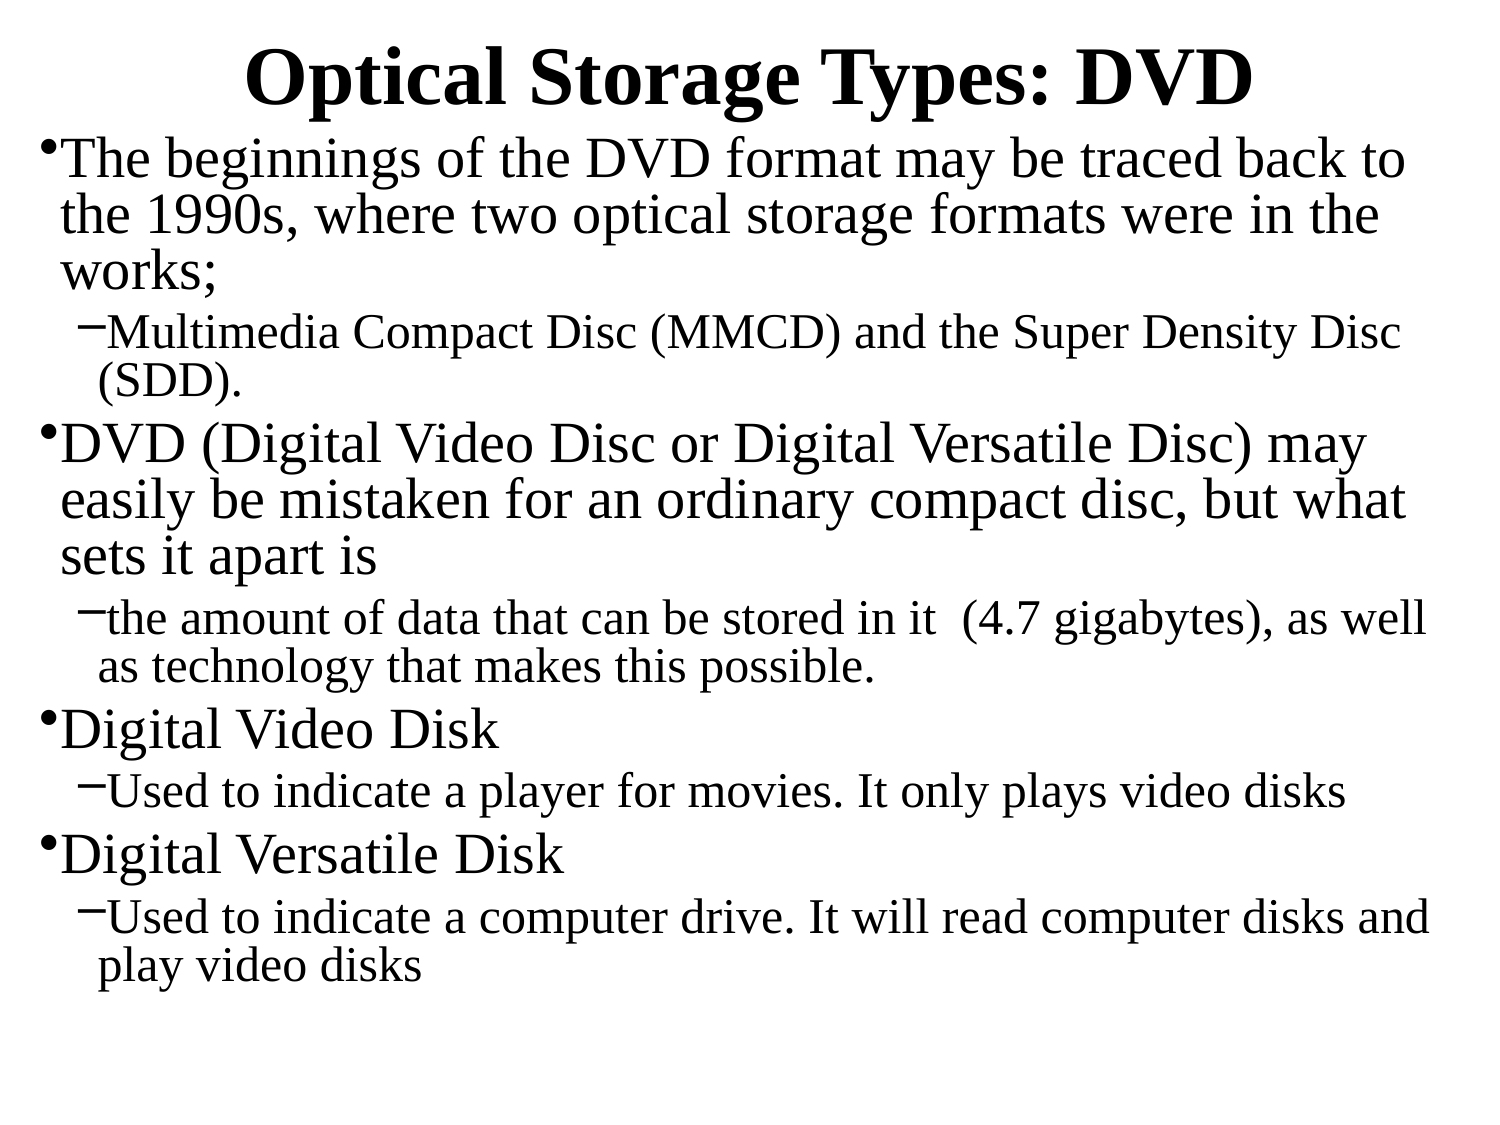

# Optical Storage Types: DVD
The beginnings of the DVD format may be traced back to the 1990s, where two optical storage formats were in the works;
Multimedia Compact Disc (MMCD) and the Super Density Disc (SDD).
DVD (Digital Video Disc or Digital Versatile Disc) may easily be mistaken for an ordinary compact disc, but what sets it apart is
the amount of data that can be stored in it  (4.7 gigabytes), as well as technology that makes this possible.
Digital Video Disk
Used to indicate a player for movies. It only plays video disks
Digital Versatile Disk
Used to indicate a computer drive. It will read computer disks and play video disks
105